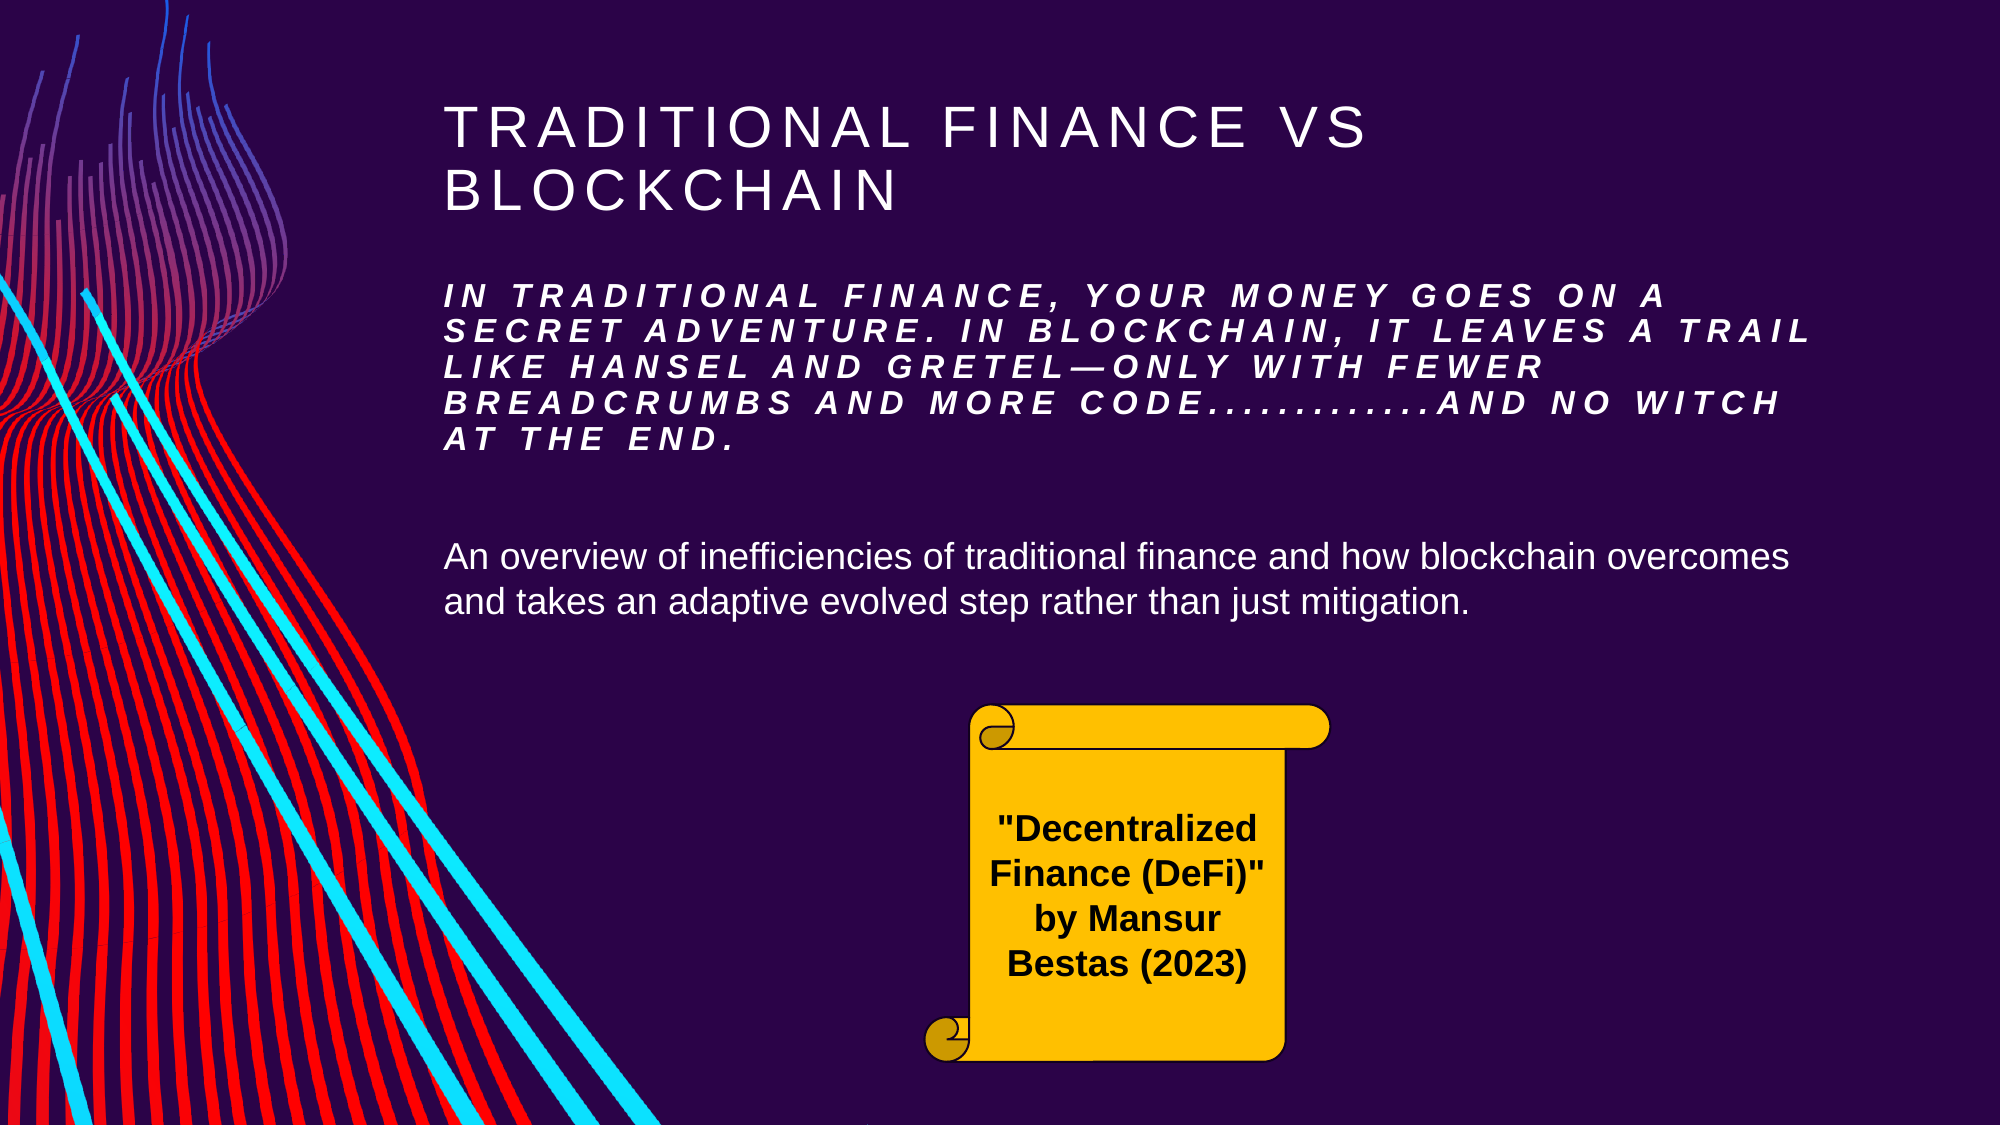

# Traditional finance vs blockchain
In traditional finance, your money goes on a secret adventure. In blockchain, it leaves a trail like Hansel and Gretel—only with fewer breadcrumbs and more code.............and no witch at the end.
An overview of inefficiencies of traditional finance and how blockchain overcomes and takes an adaptive evolved step rather than just mitigation.
"Decentralized Finance (DeFi)" by Mansur Bestas (2023)